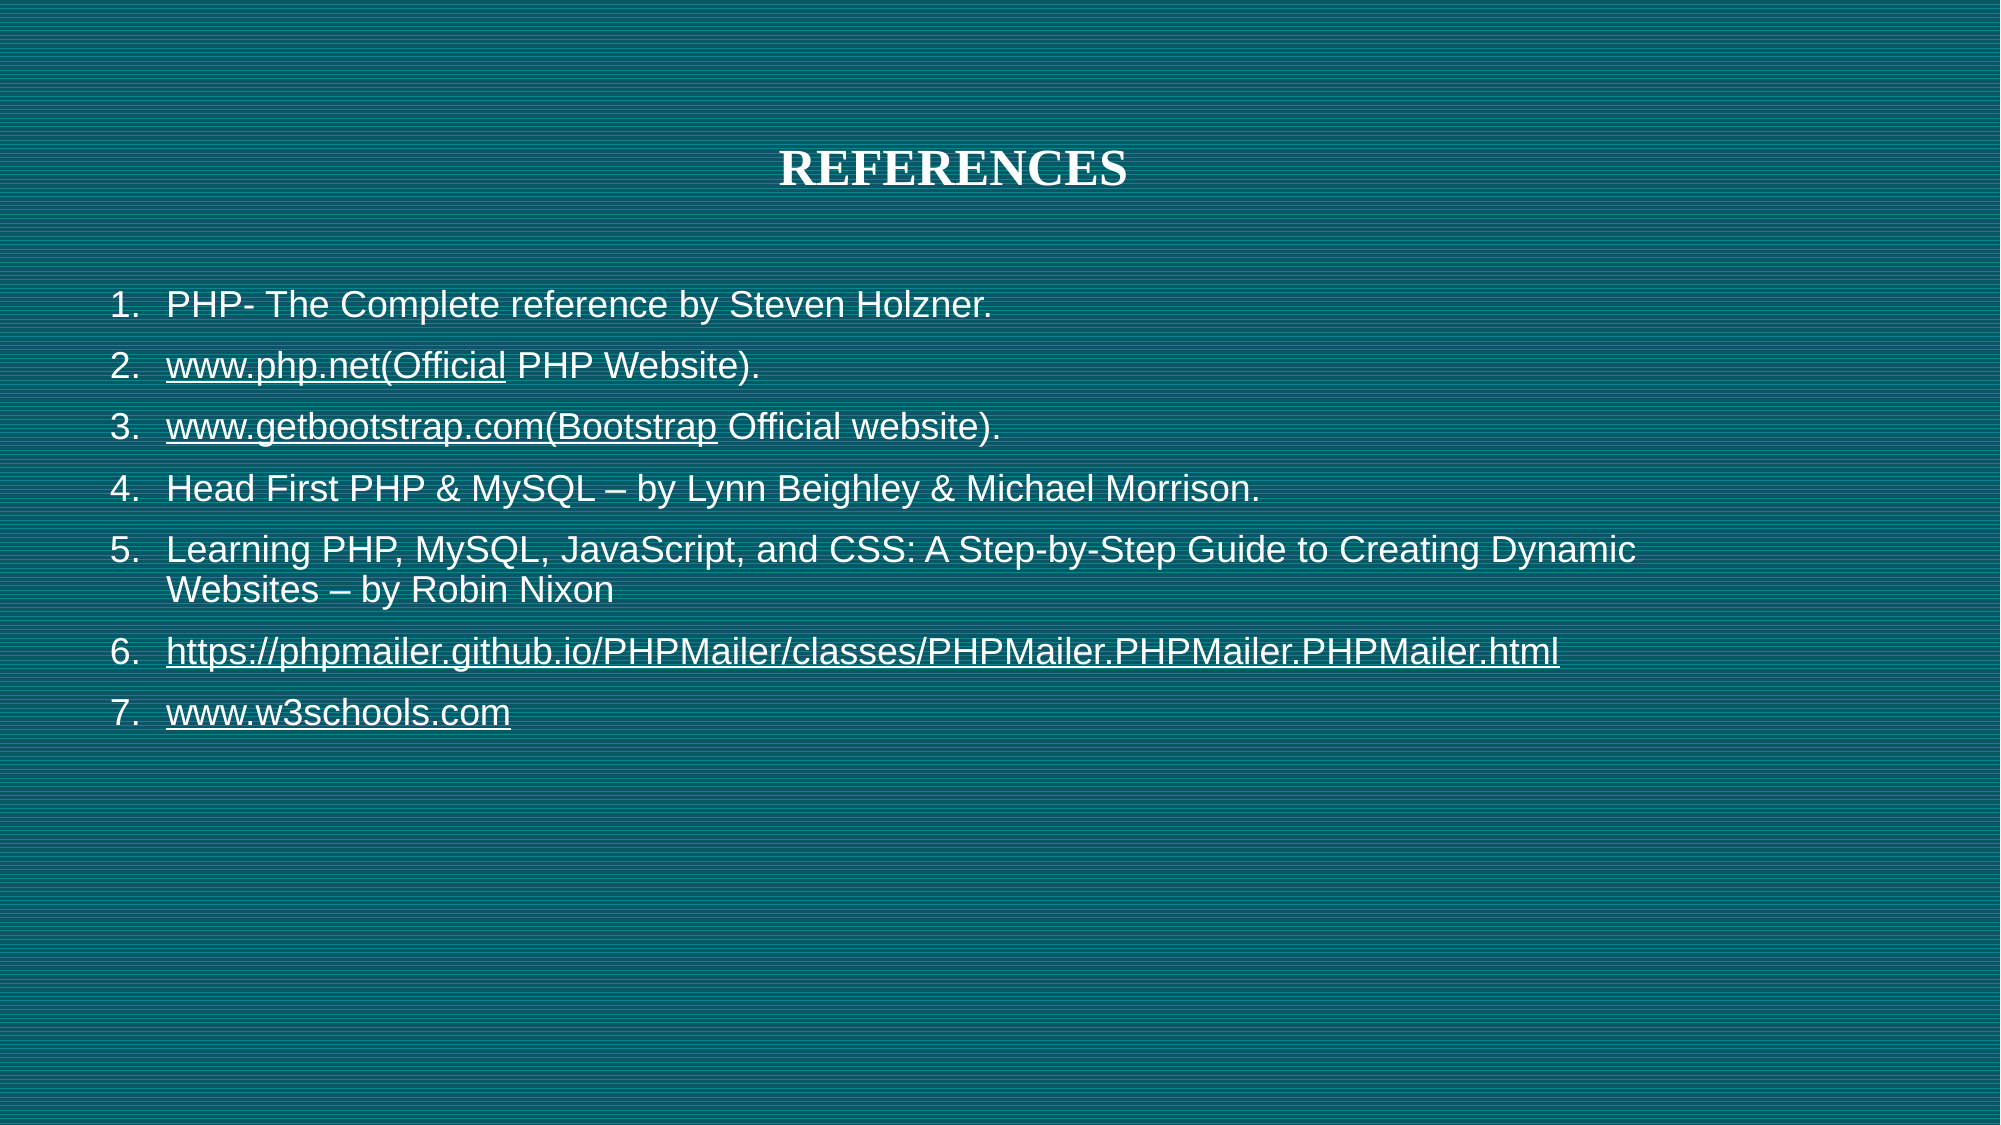

# REFERENCES
PHP- The Complete reference by Steven Holzner.
www.php.net(Official PHP Website).
www.getbootstrap.com(Bootstrap Official website).
Head First PHP & MySQL – by Lynn Beighley & Michael Morrison.
Learning PHP, MySQL, JavaScript, and CSS: A Step-by-Step Guide to Creating Dynamic Websites – by Robin Nixon
https://phpmailer.github.io/PHPMailer/classes/PHPMailer.PHPMailer.PHPMailer.html
www.w3schools.com